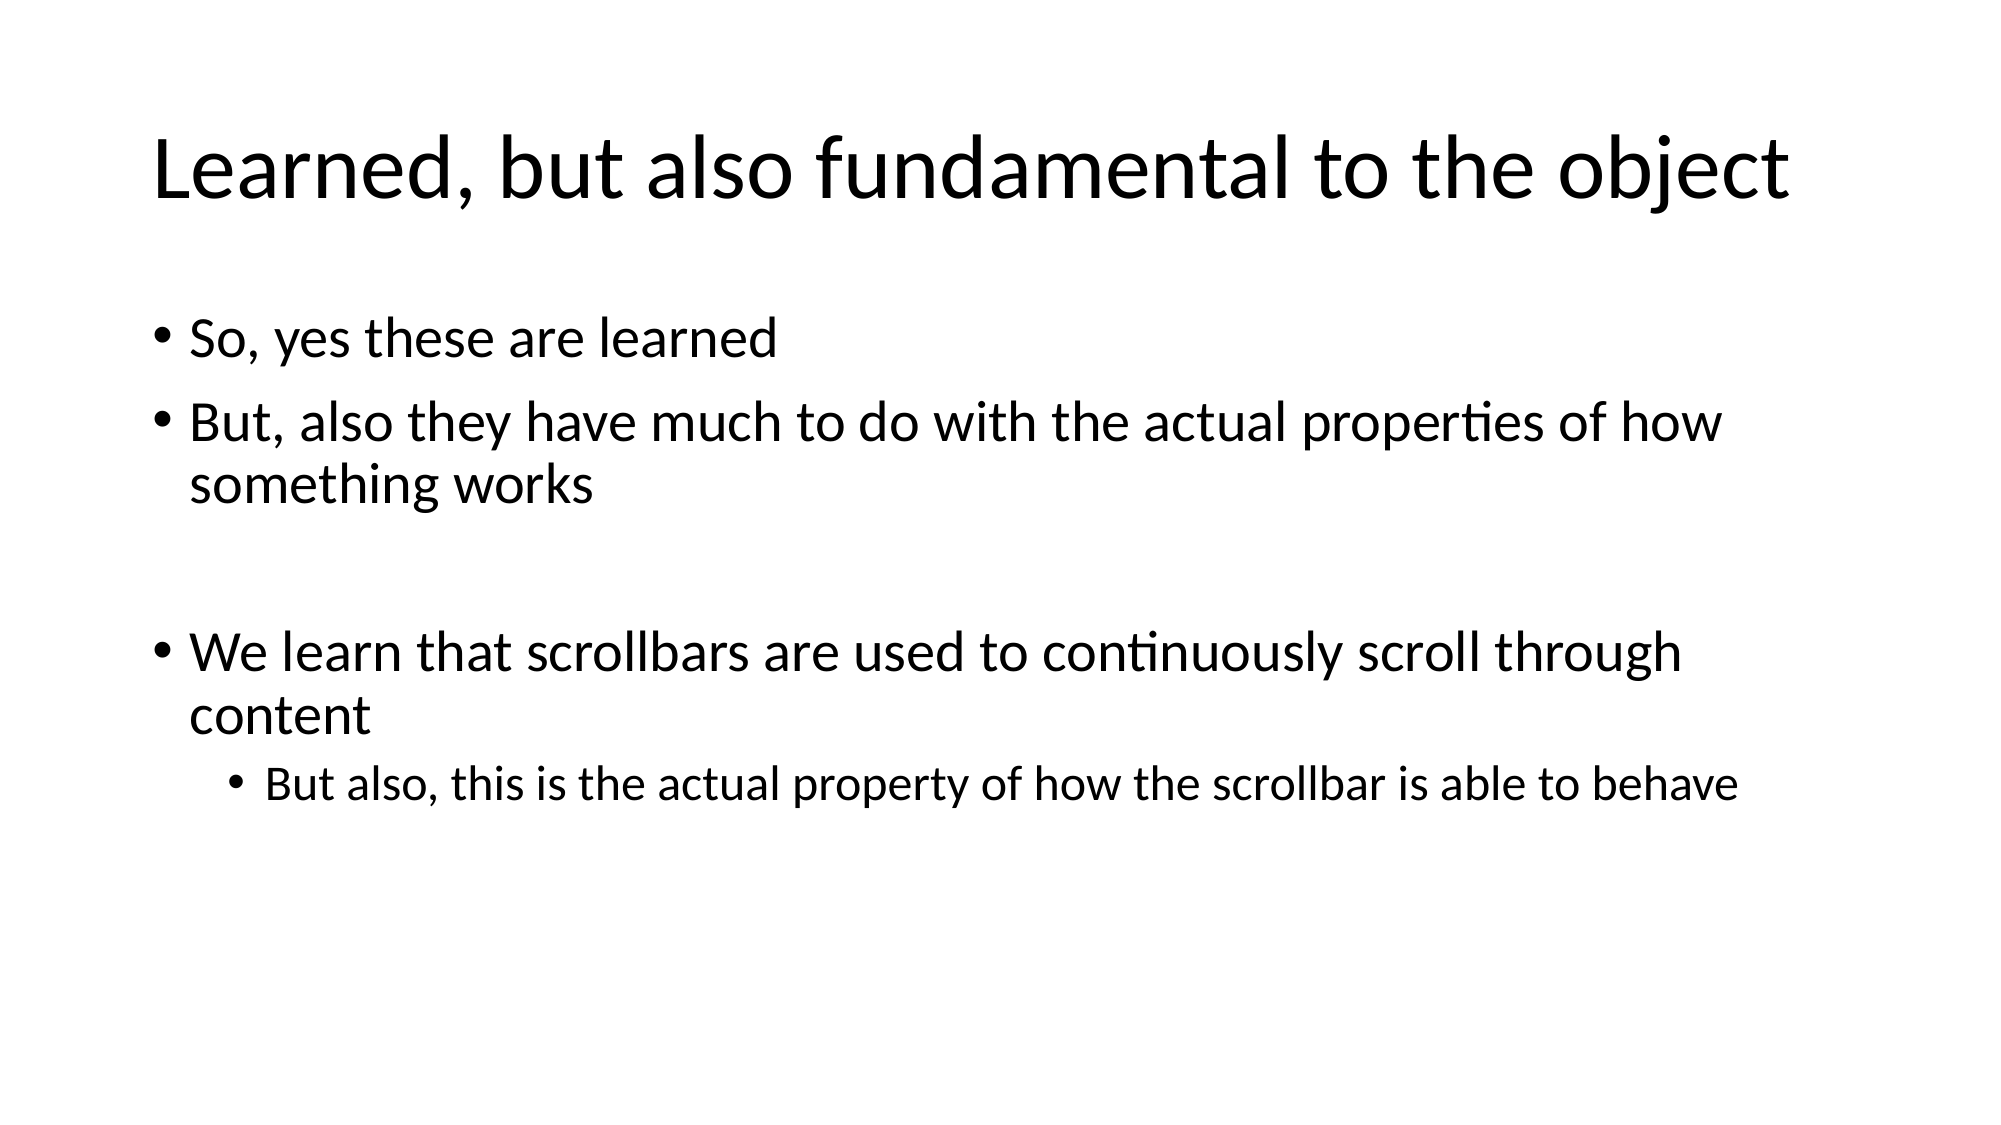

# Learned, but also fundamental to the object
So, yes these are learned
But, also they have much to do with the actual properties of how something works

We learn that scrollbars are used to continuously scroll through content
But also, this is the actual property of how the scrollbar is able to behave